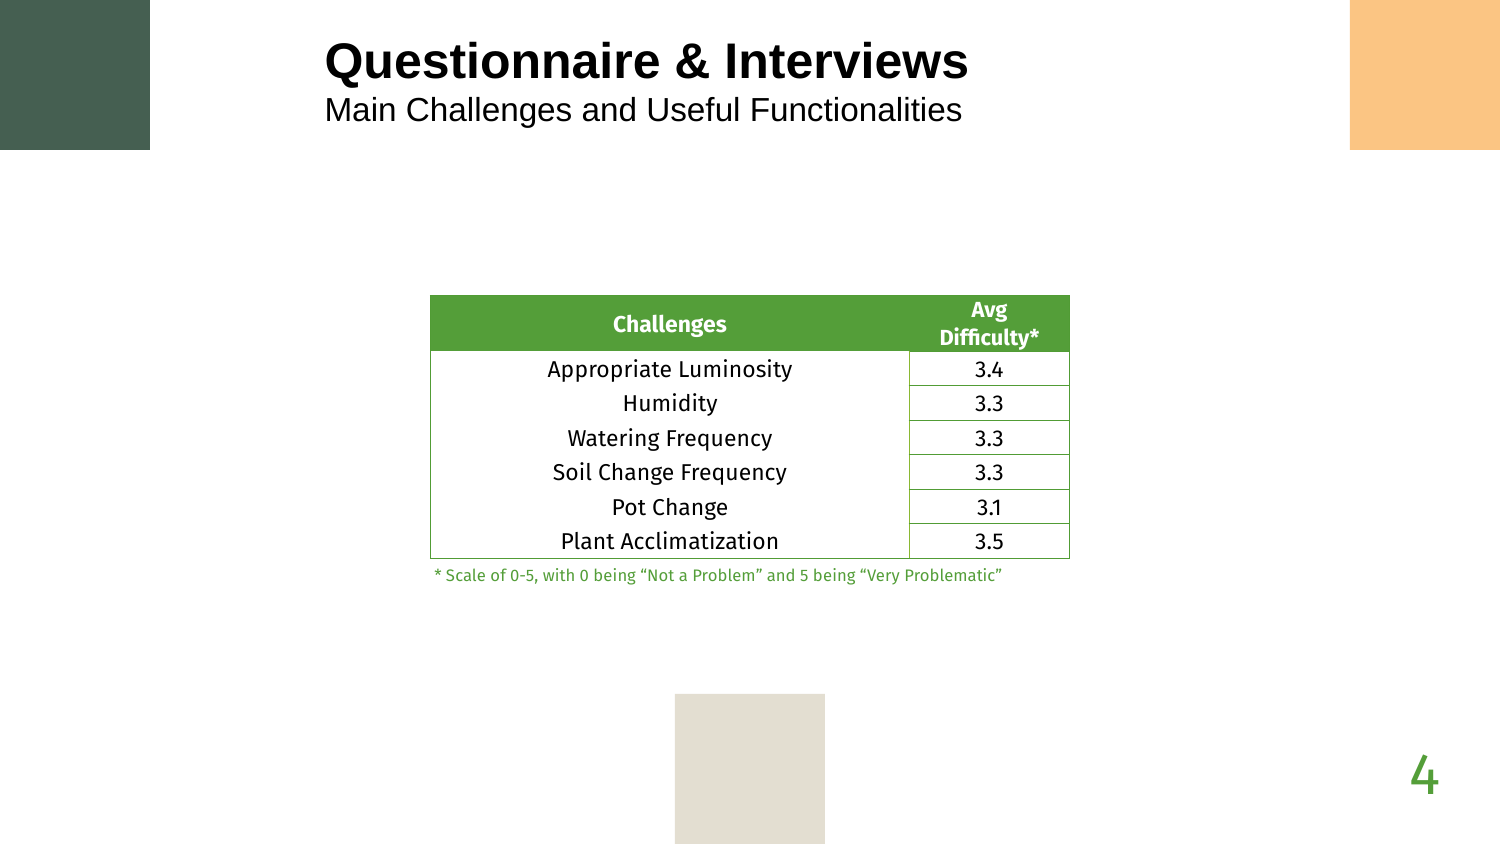

Questionnaire & Interviews
Main Challenges and Useful Functionalities
| Challenges | Avg Difficulty\* |
| --- | --- |
| Appropriate Luminosity | 3.4 |
| Humidity | 3.3 |
| Watering Frequency | 3.3 |
| Soil Change Frequency | 3.3 |
| Pot Change | 3.1 |
| Plant Acclimatization | 3.5 |
* Scale of 0-5, with 0 being “Not a Problem” and 5 being “Very Problematic”
4